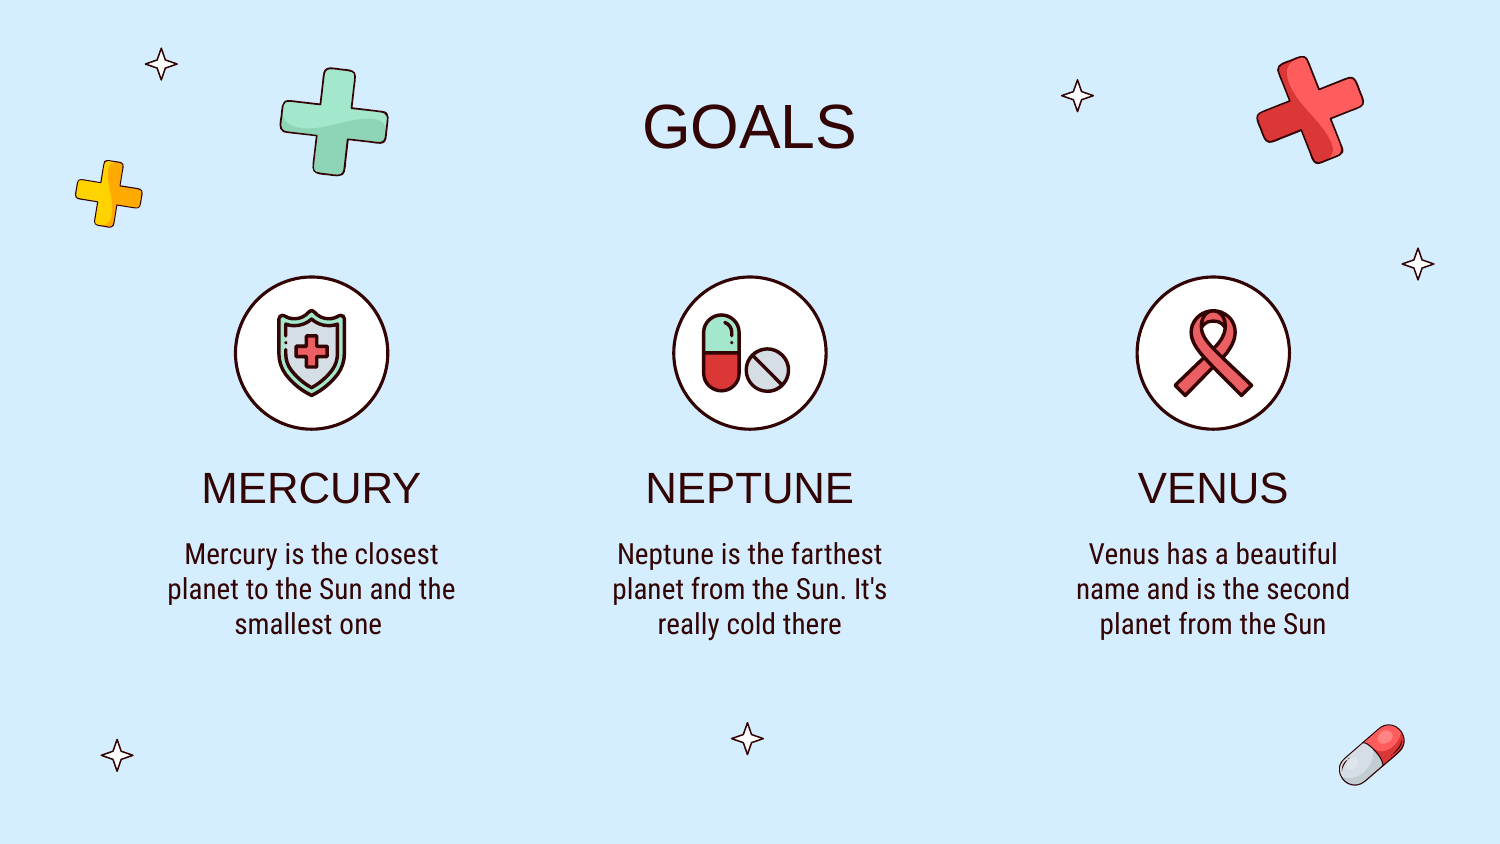

# GOALS

MERCURY
NEPTUNE
VENUS
Mercury is the closest planet to the Sun and the smallest one
Neptune is the farthest planet from the Sun. It's really cold there
Venus has a beautiful name and is the second planet from the Sun